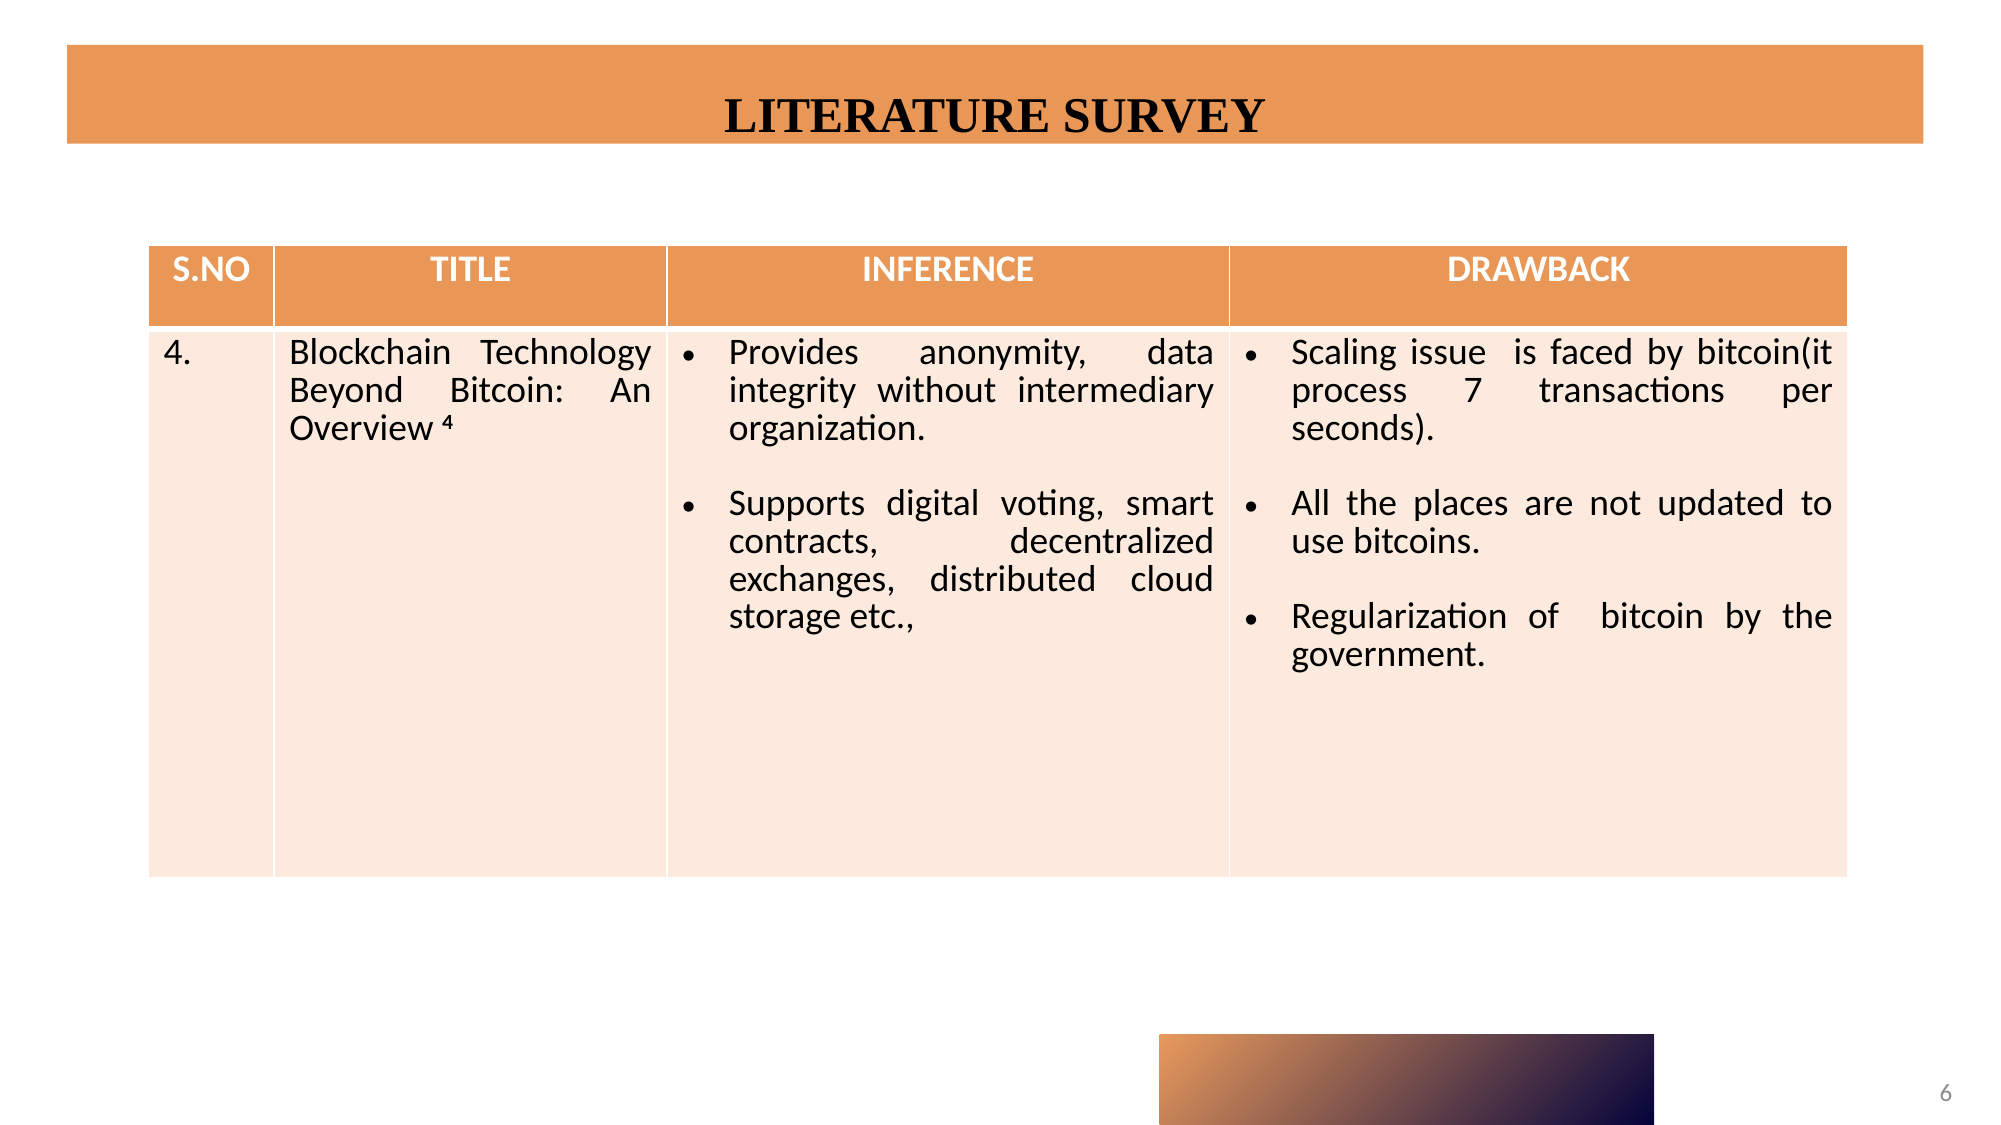

# LITERATURE SURVEY
| S.NO | TITLE | INFERENCE | DRAWBACK |
| --- | --- | --- | --- |
| 4. | Blockchain Technology Beyond Bitcoin: An Overview 4 | Provides anonymity, data integrity without intermediary organization. Supports digital voting, smart contracts, decentralized exchanges, distributed cloud storage etc., | Scaling issue is faced by bitcoin(it process 7 transactions per seconds). All the places are not updated to use bitcoins. Regularization of bitcoin by the government. |
6